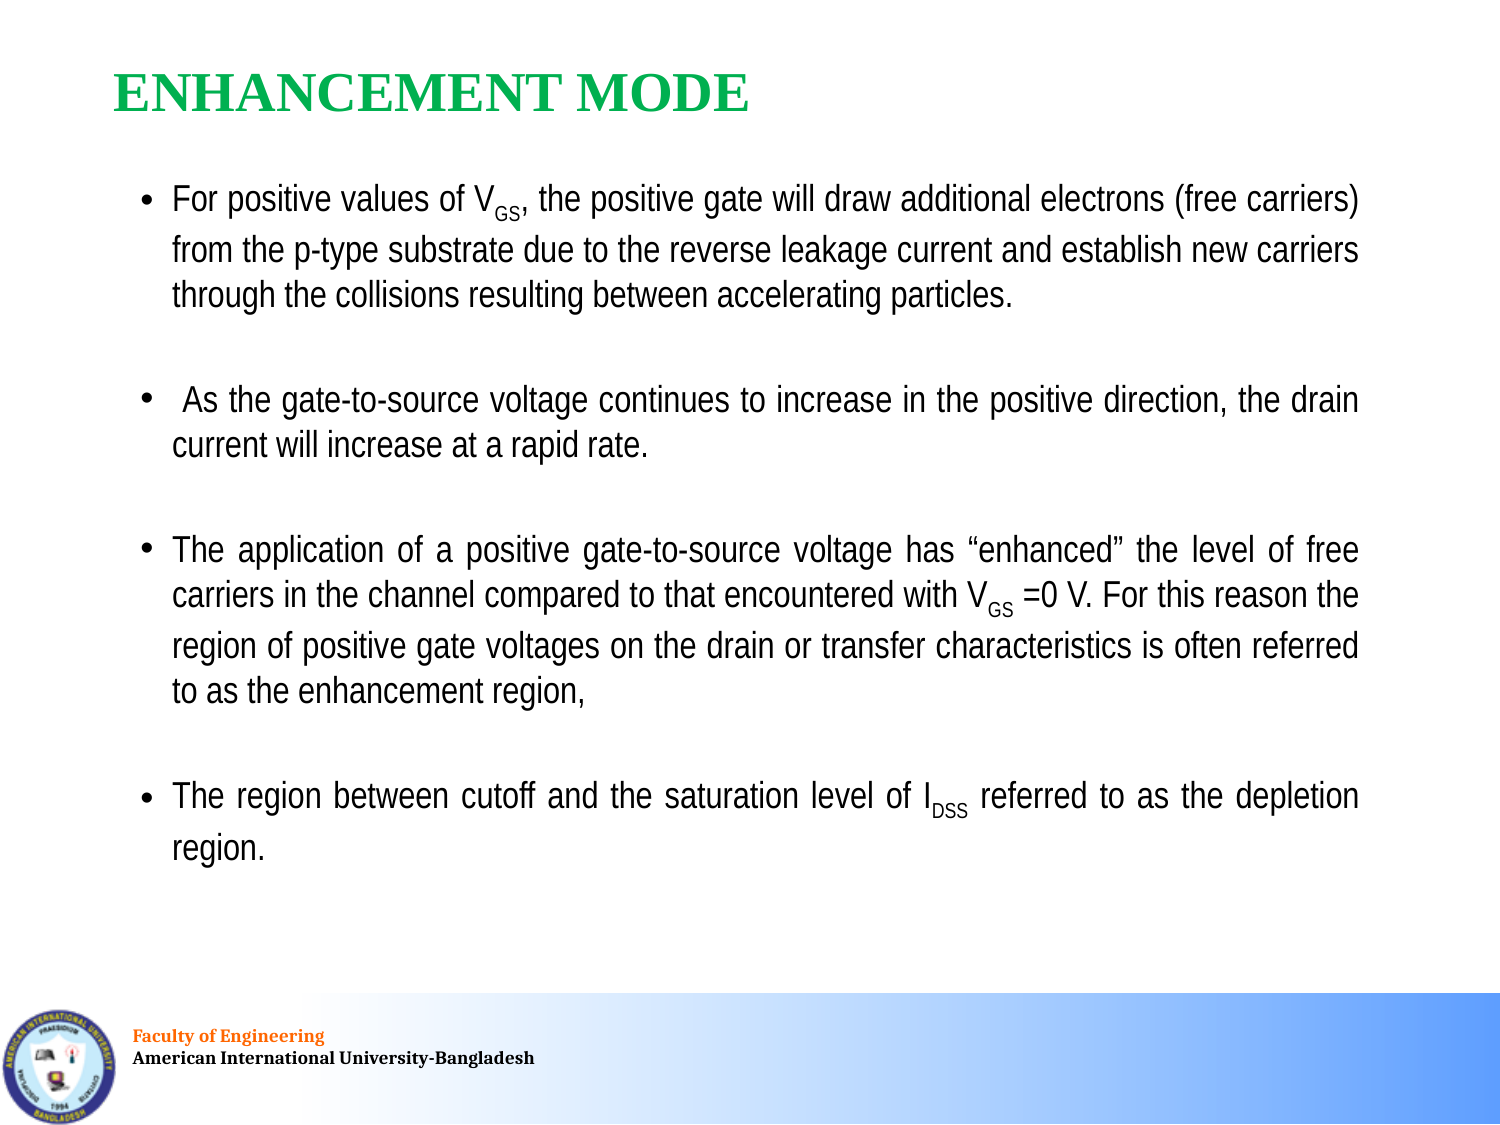

# ENHANCEMENT MODE
For positive values of VGS, the positive gate will draw additional electrons (free carriers) from the p-type substrate due to the reverse leakage current and establish new carriers through the collisions resulting between accelerating particles.

 As the gate-to-source voltage continues to increase in the positive direction, the drain current will increase at a rapid rate.

The application of a positive gate-to-source voltage has “enhanced” the level of free carriers in the channel compared to that encountered with VGS =0 V. For this reason the region of positive gate voltages on the drain or transfer characteristics is often referred to as the enhancement region,

The region between cutoff and the saturation level of IDSS referred to as the depletion region.